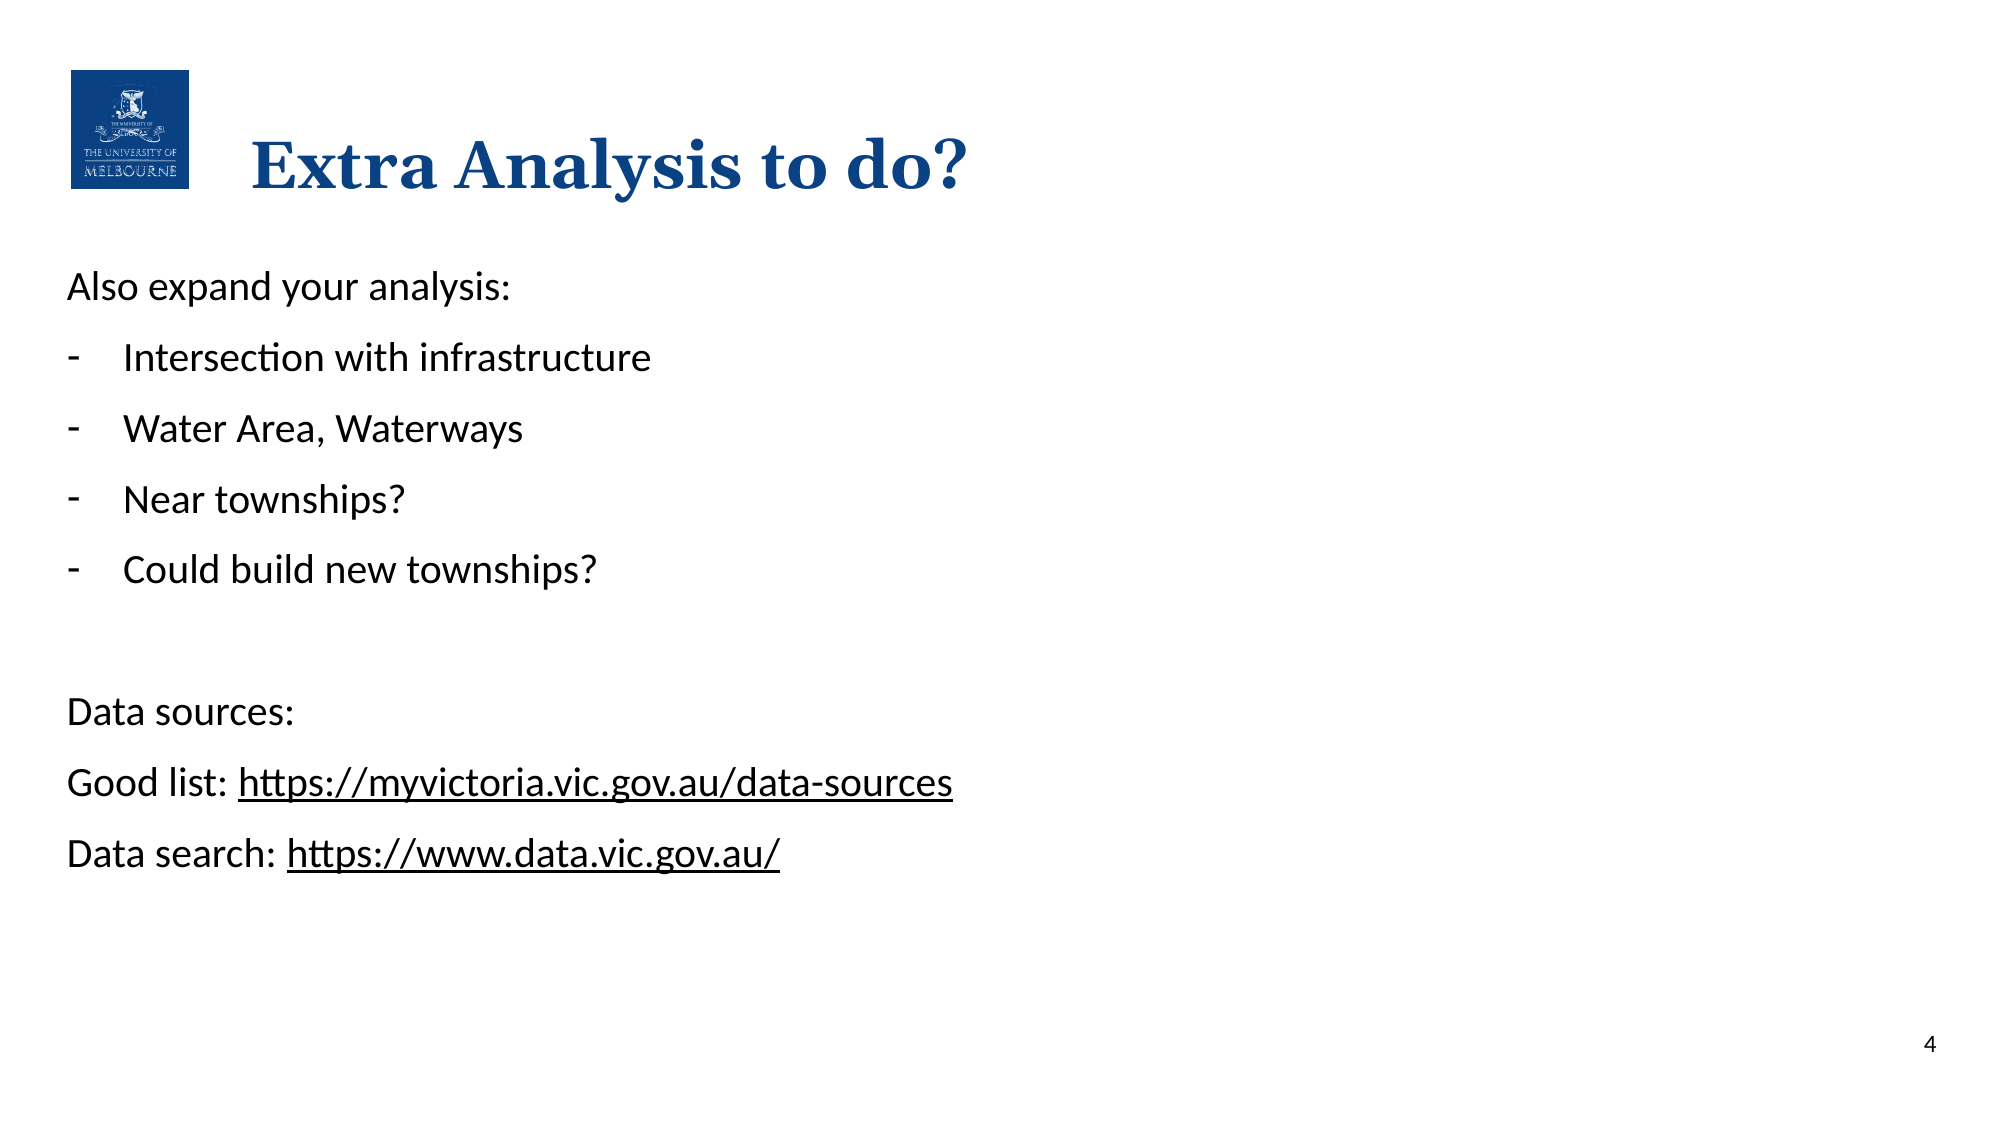

# Extra Analysis to do?
Also expand your analysis:
Intersection with infrastructure
Water Area, Waterways
Near townships?
Could build new townships?

Data sources:
Good list: https://myvictoria.vic.gov.au/data-sources
Data search: https://www.data.vic.gov.au/
4